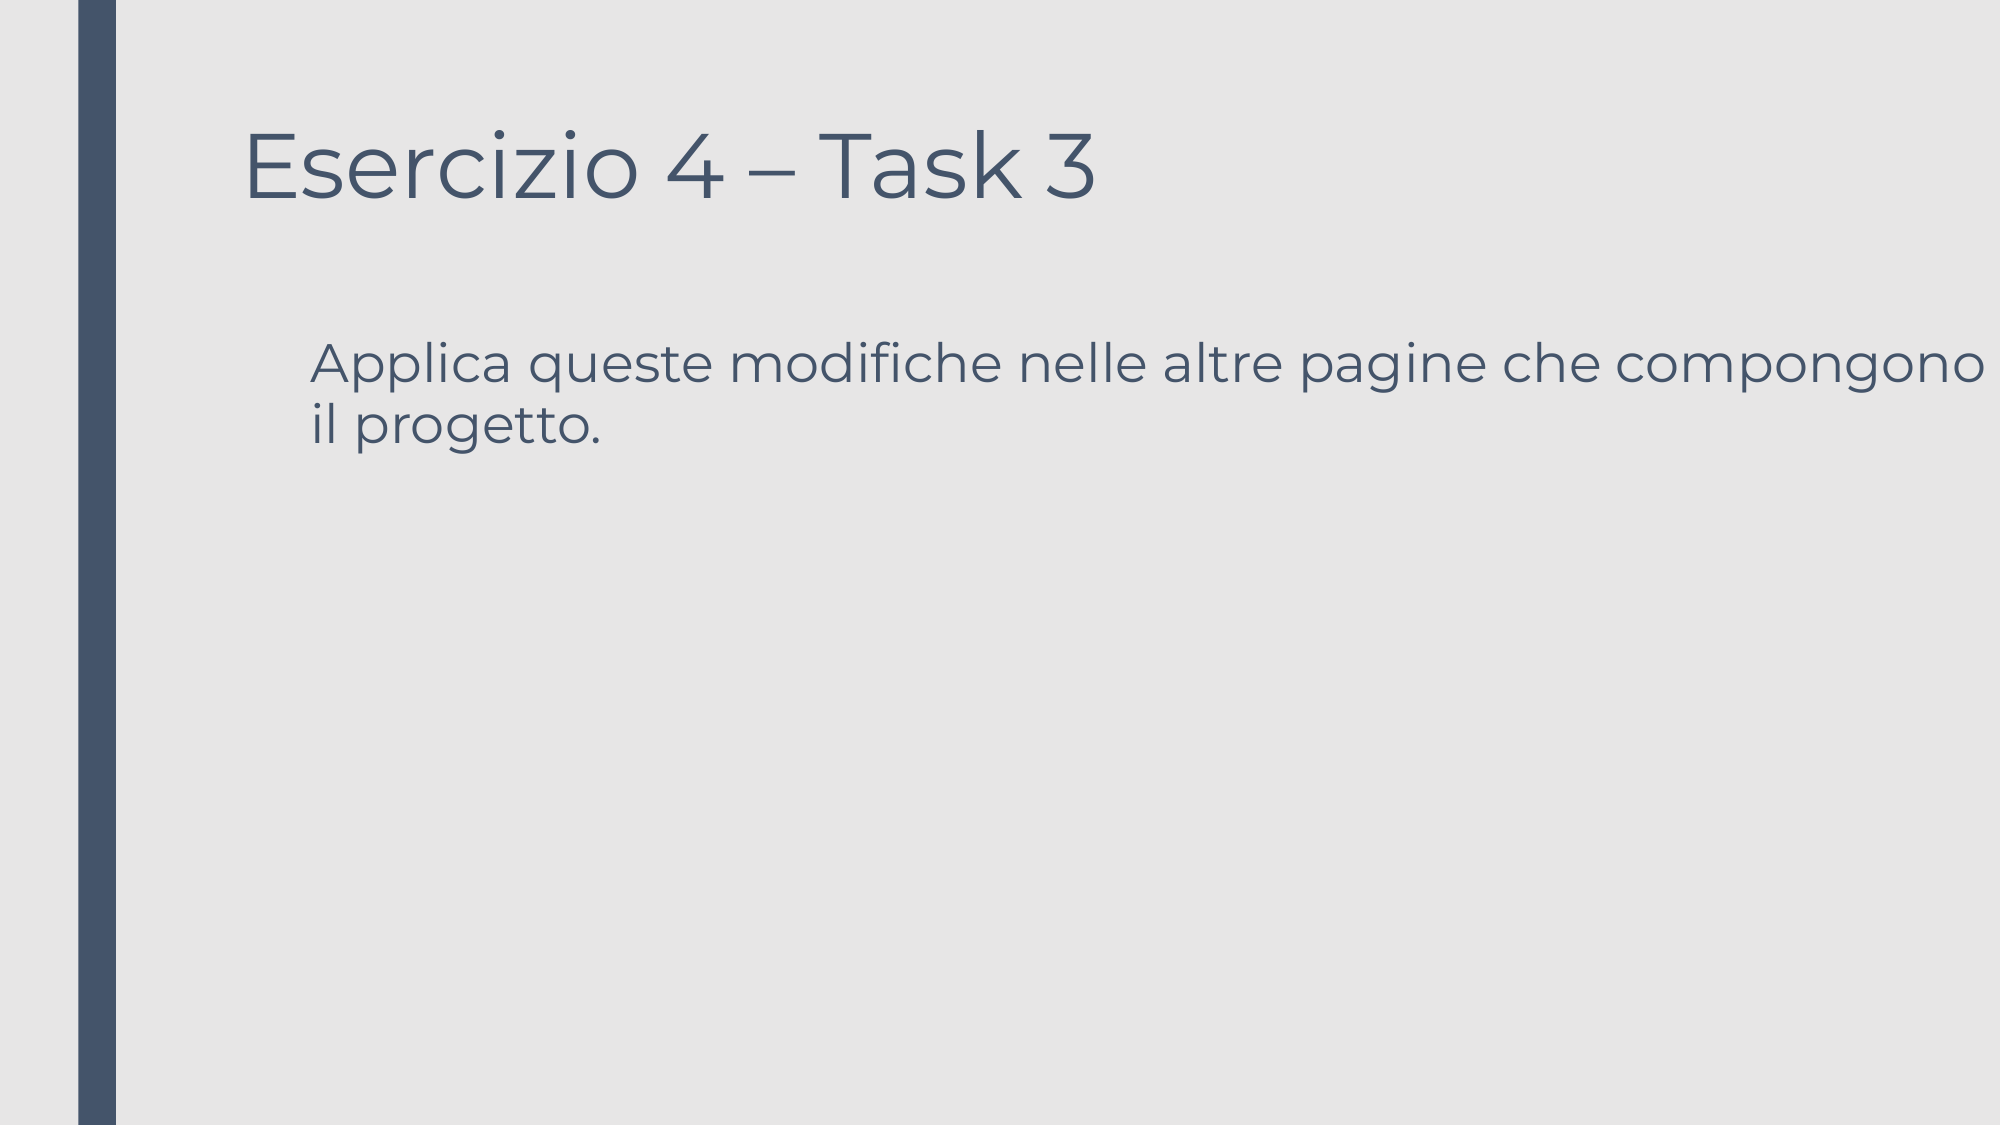

# Esercizio 4 – Task 3
Applica queste modifiche nelle altre pagine che compongono il progetto.